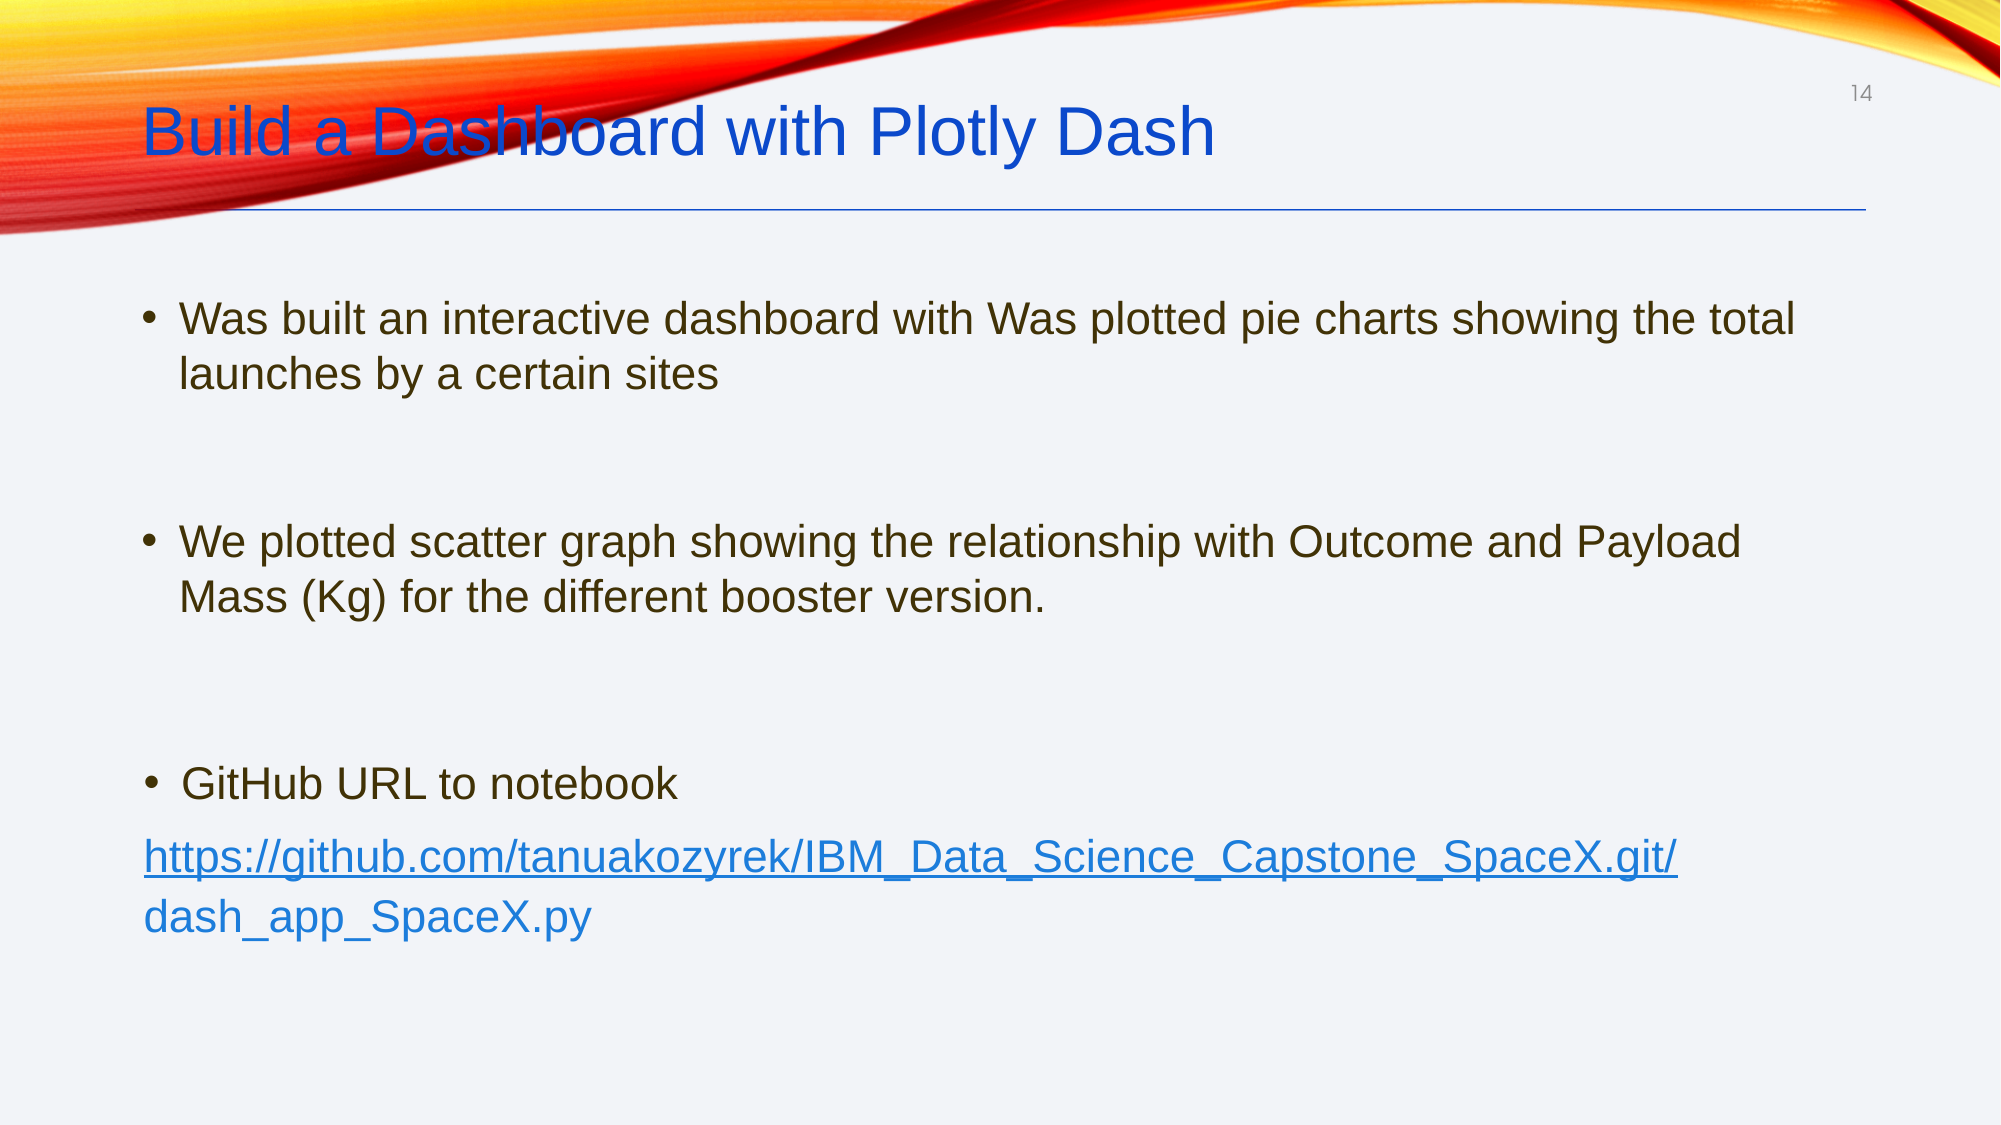

14
Build a Dashboard with Plotly Dash
Was built an interactive dashboard with Was plotted pie charts showing the total launches by a certain sites

We plotted scatter graph showing the relationship with Outcome and Payload Mass (Kg) for the different booster version.
GitHub URL to notebook
https://github.com/tanuakozyrek/IBM_Data_Science_Capstone_SpaceX.git/dash_app_SpaceX.py